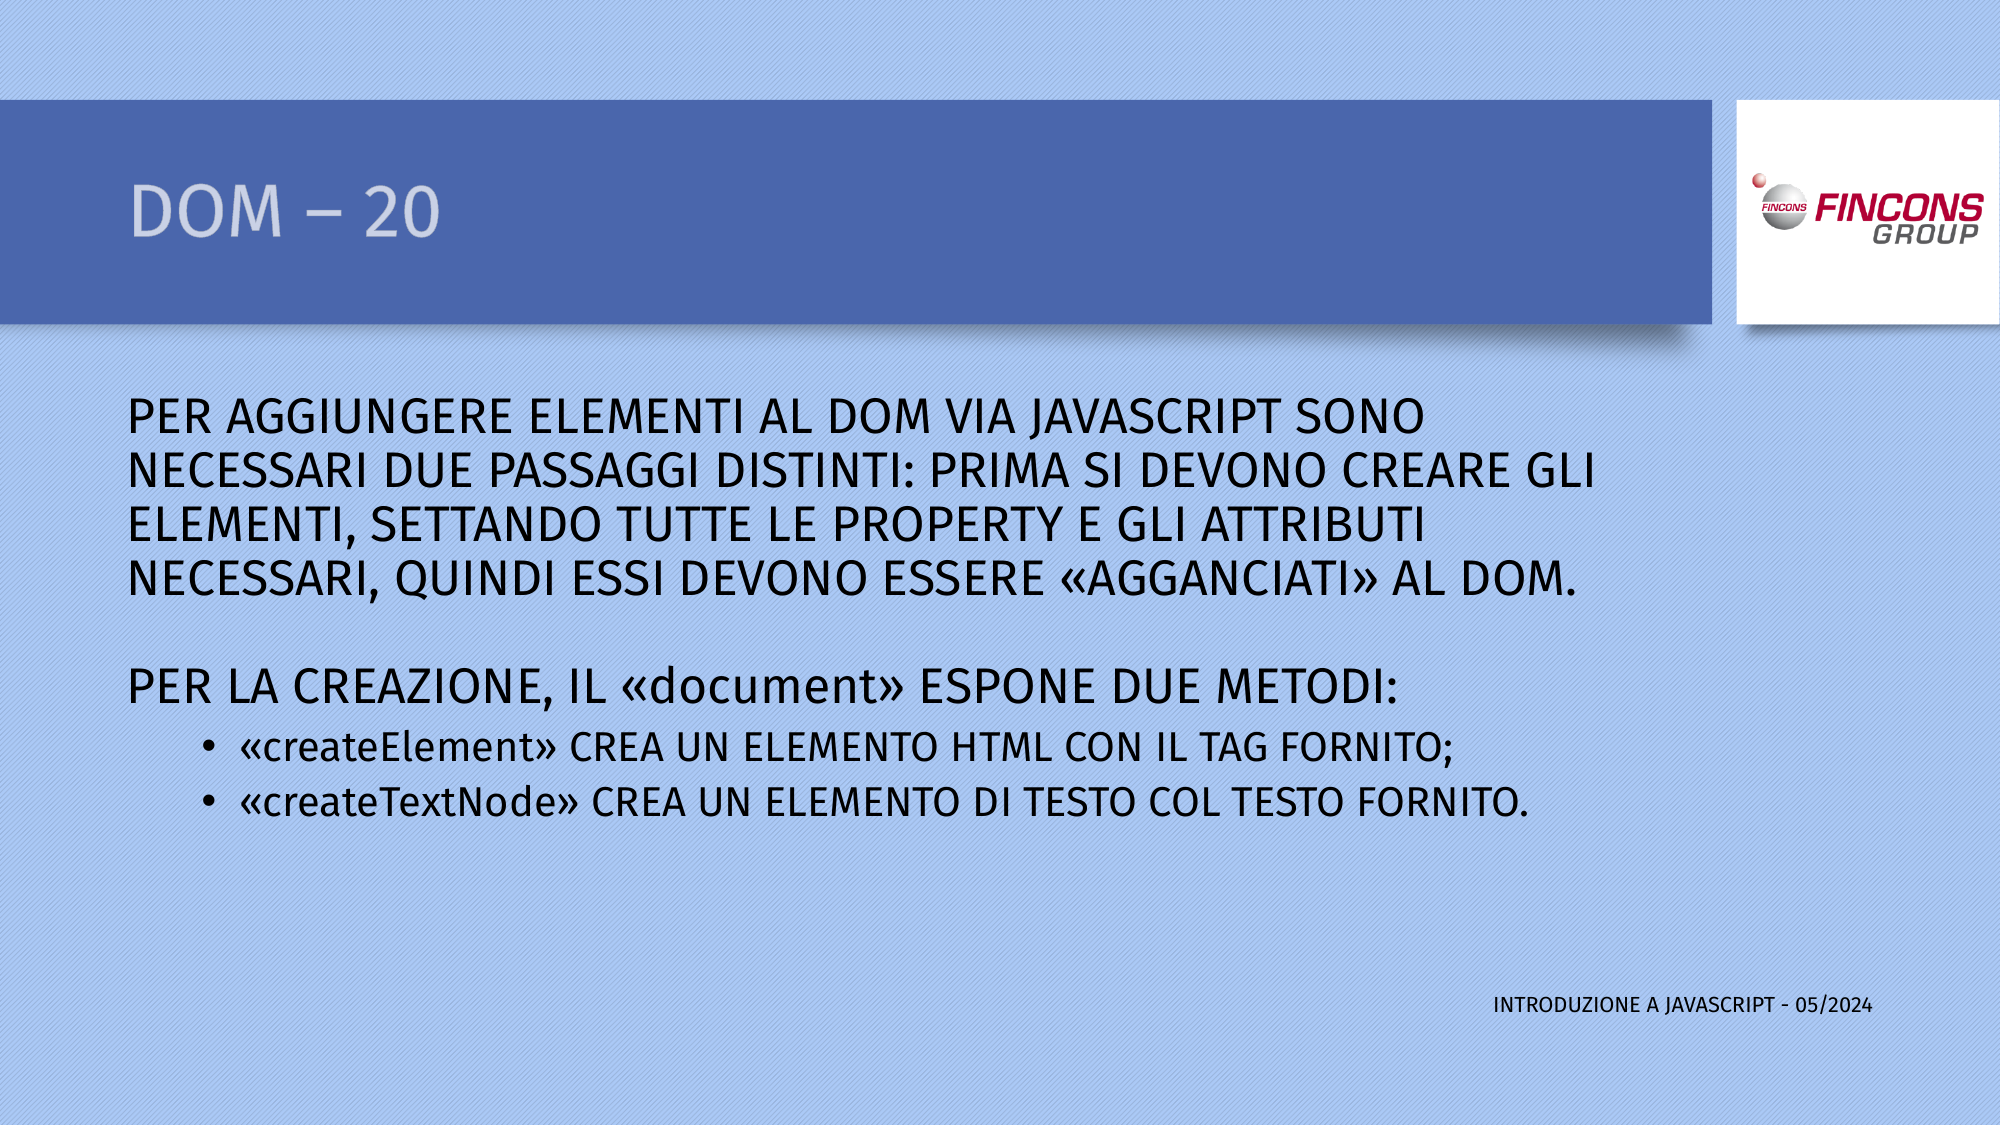

# DOM – 20
PER AGGIUNGERE ELEMENTI AL DOM VIA JAVASCRIPT SONO NECESSARI DUE PASSAGGI DISTINTI: PRIMA SI DEVONO CREARE GLI ELEMENTI, SETTANDO TUTTE LE PROPERTY E GLI ATTRIBUTI NECESSARI, QUINDI ESSI DEVONO ESSERE «AGGANCIATI» AL DOM.
PER LA CREAZIONE, IL «document» ESPONE DUE METODI:
«createElement» CREA UN ELEMENTO HTML CON IL TAG FORNITO;
«createTextNode» CREA UN ELEMENTO DI TESTO COL TESTO FORNITO.
INTRODUZIONE A JAVASCRIPT - 05/2024